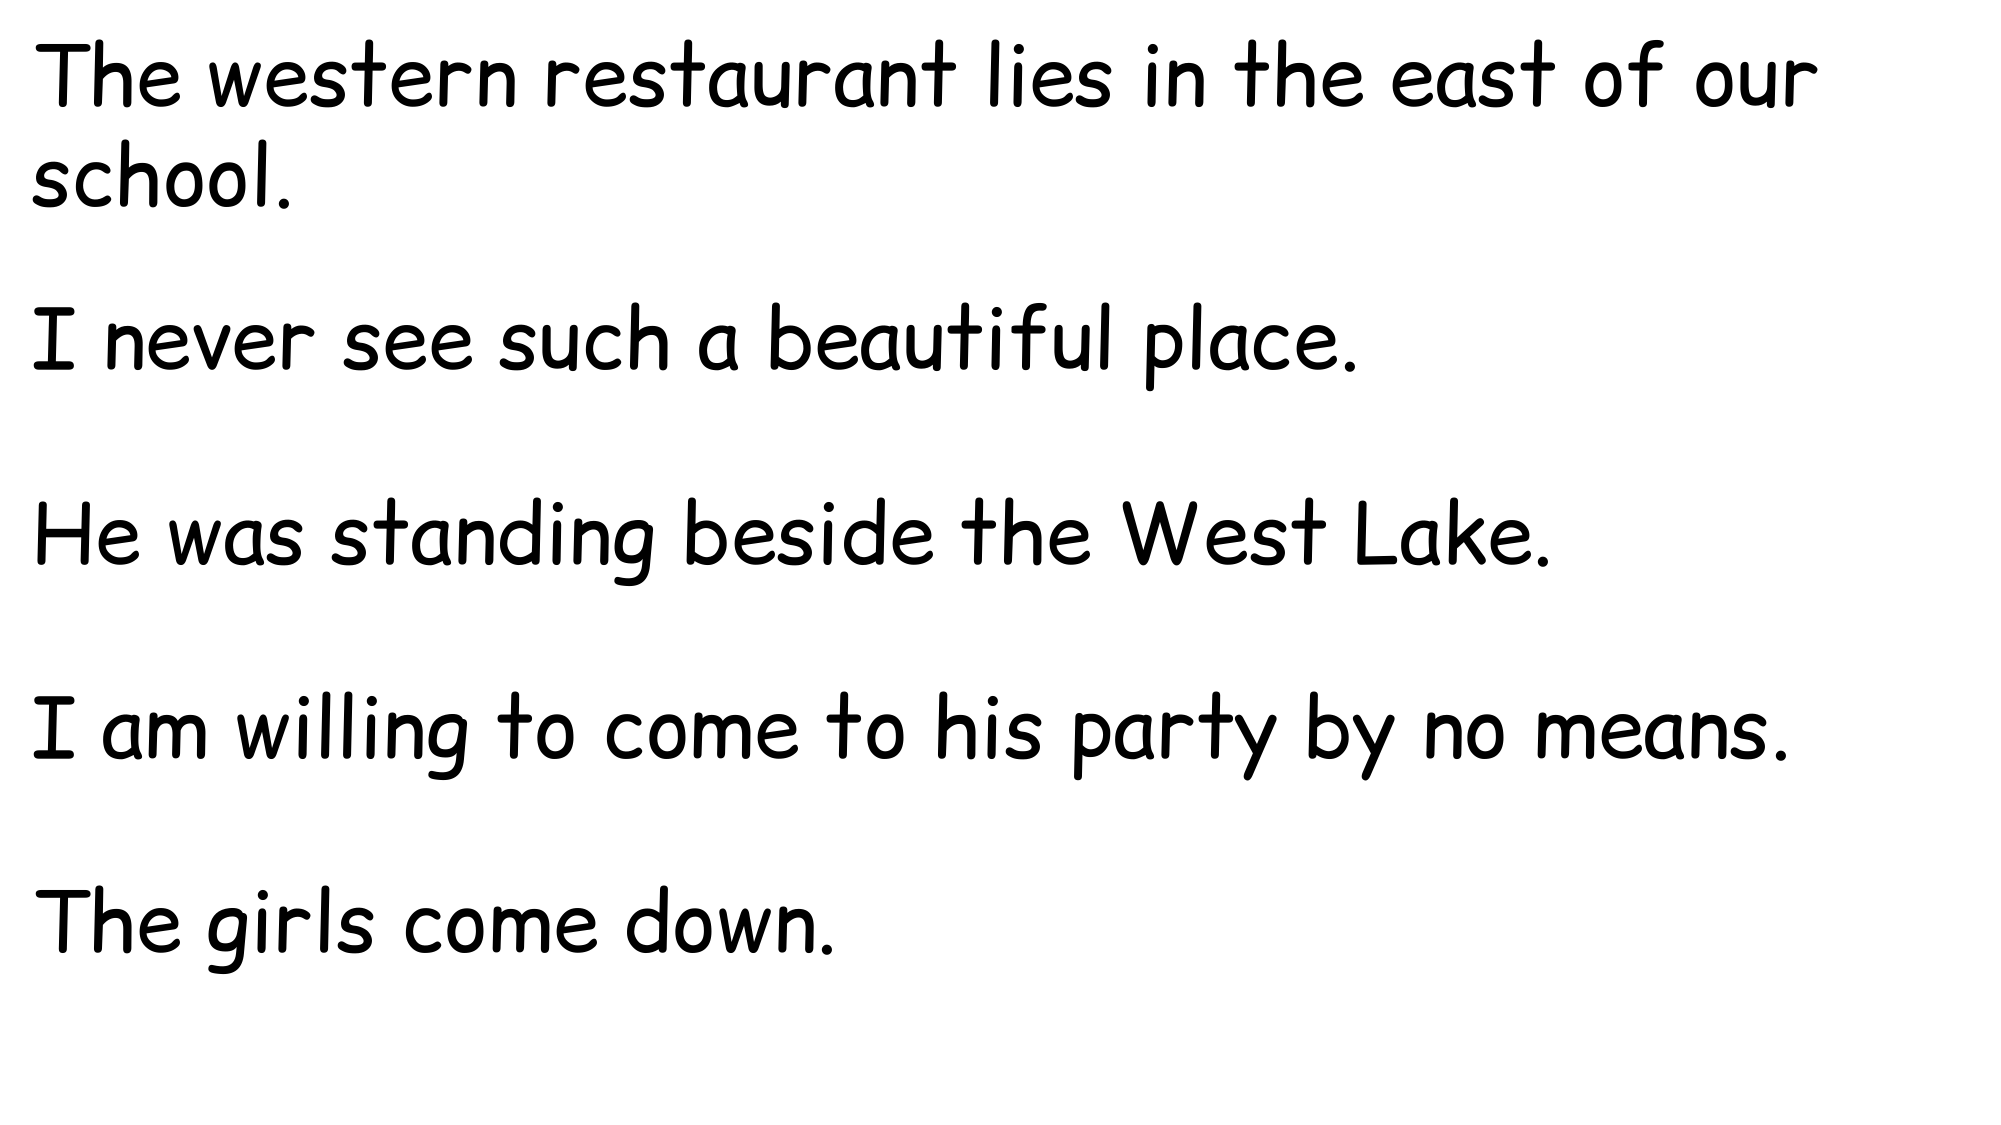

The western restaurant lies in the east of our school.
I never see such a beautiful place.
He was standing beside the West Lake.
I am willing to come to his party by no means.
The girls come down.